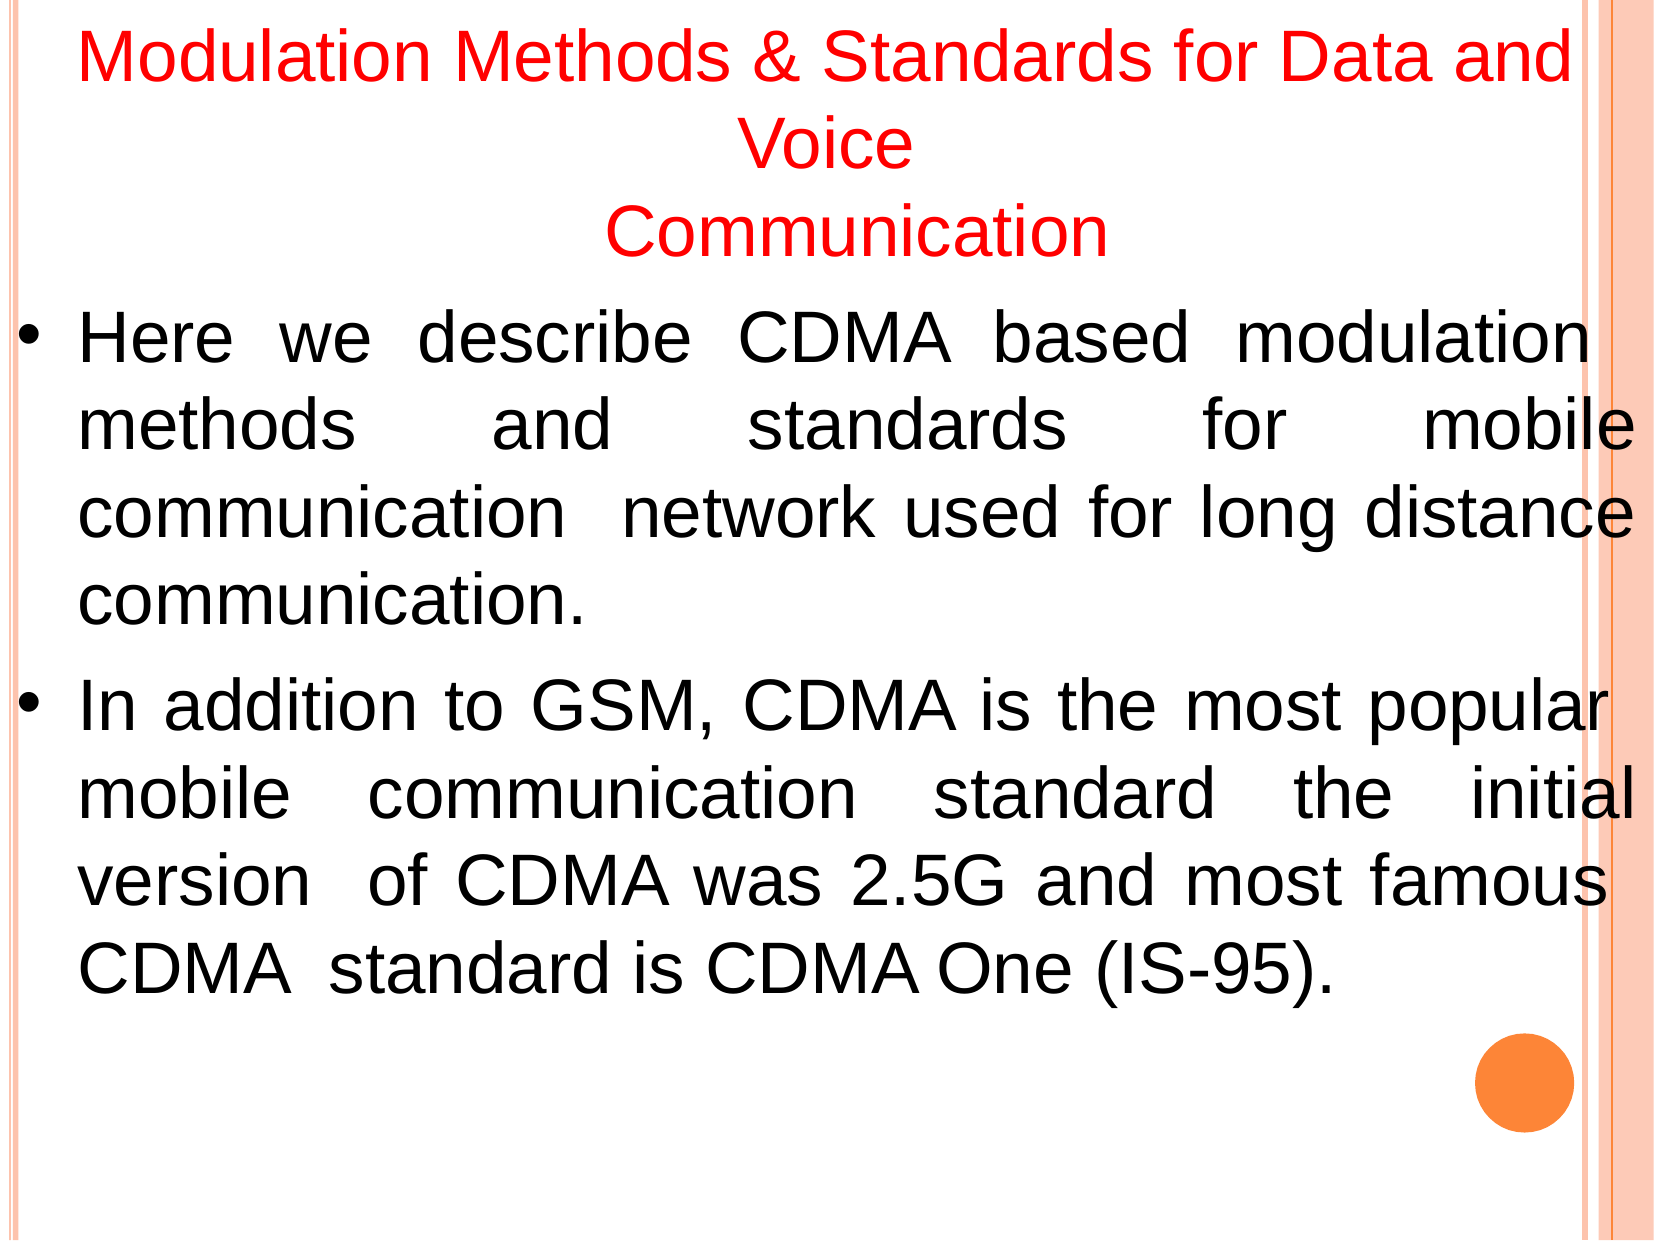

Modulation Methods & Standards for Data and Voice
Communication
Here we describe CDMA based modulation  methods and standards for mobile communication  network used for long distance communication.
In addition to GSM, CDMA is the most popular  mobile communication standard the initial version  of CDMA was 2.5G and most famous  CDMA  standard is CDMA One (IS-95).